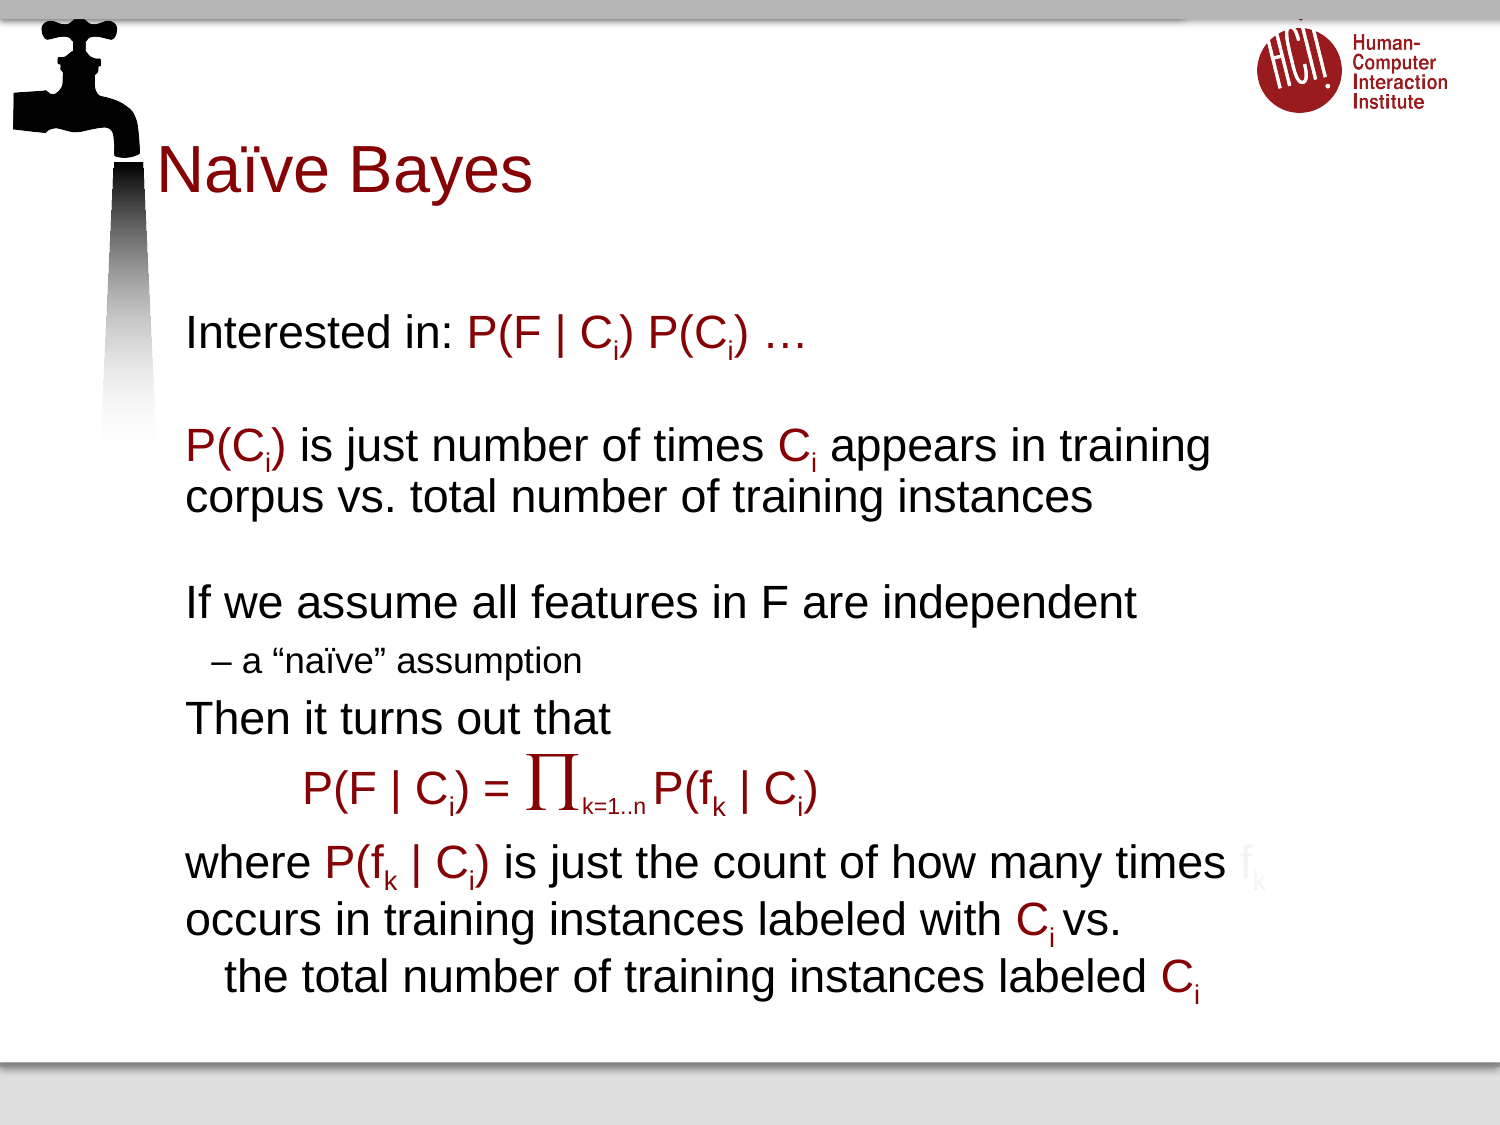

# Naïve Bayes
Interested in: P(F | Ci) P(Ci) …

P(Ci) is just number of times Ci appears in training corpus vs. total number of training instances

If we assume all features in F are independent
– a “naïve” assumption
Then it turns out that
         P(F | Ci) = ∏k=1..n P(fk | Ci)
where P(fk | Ci) is just the count of how many times fk occurs in training instances labeled with Ci vs.
   the total number of training instances labeled Ci